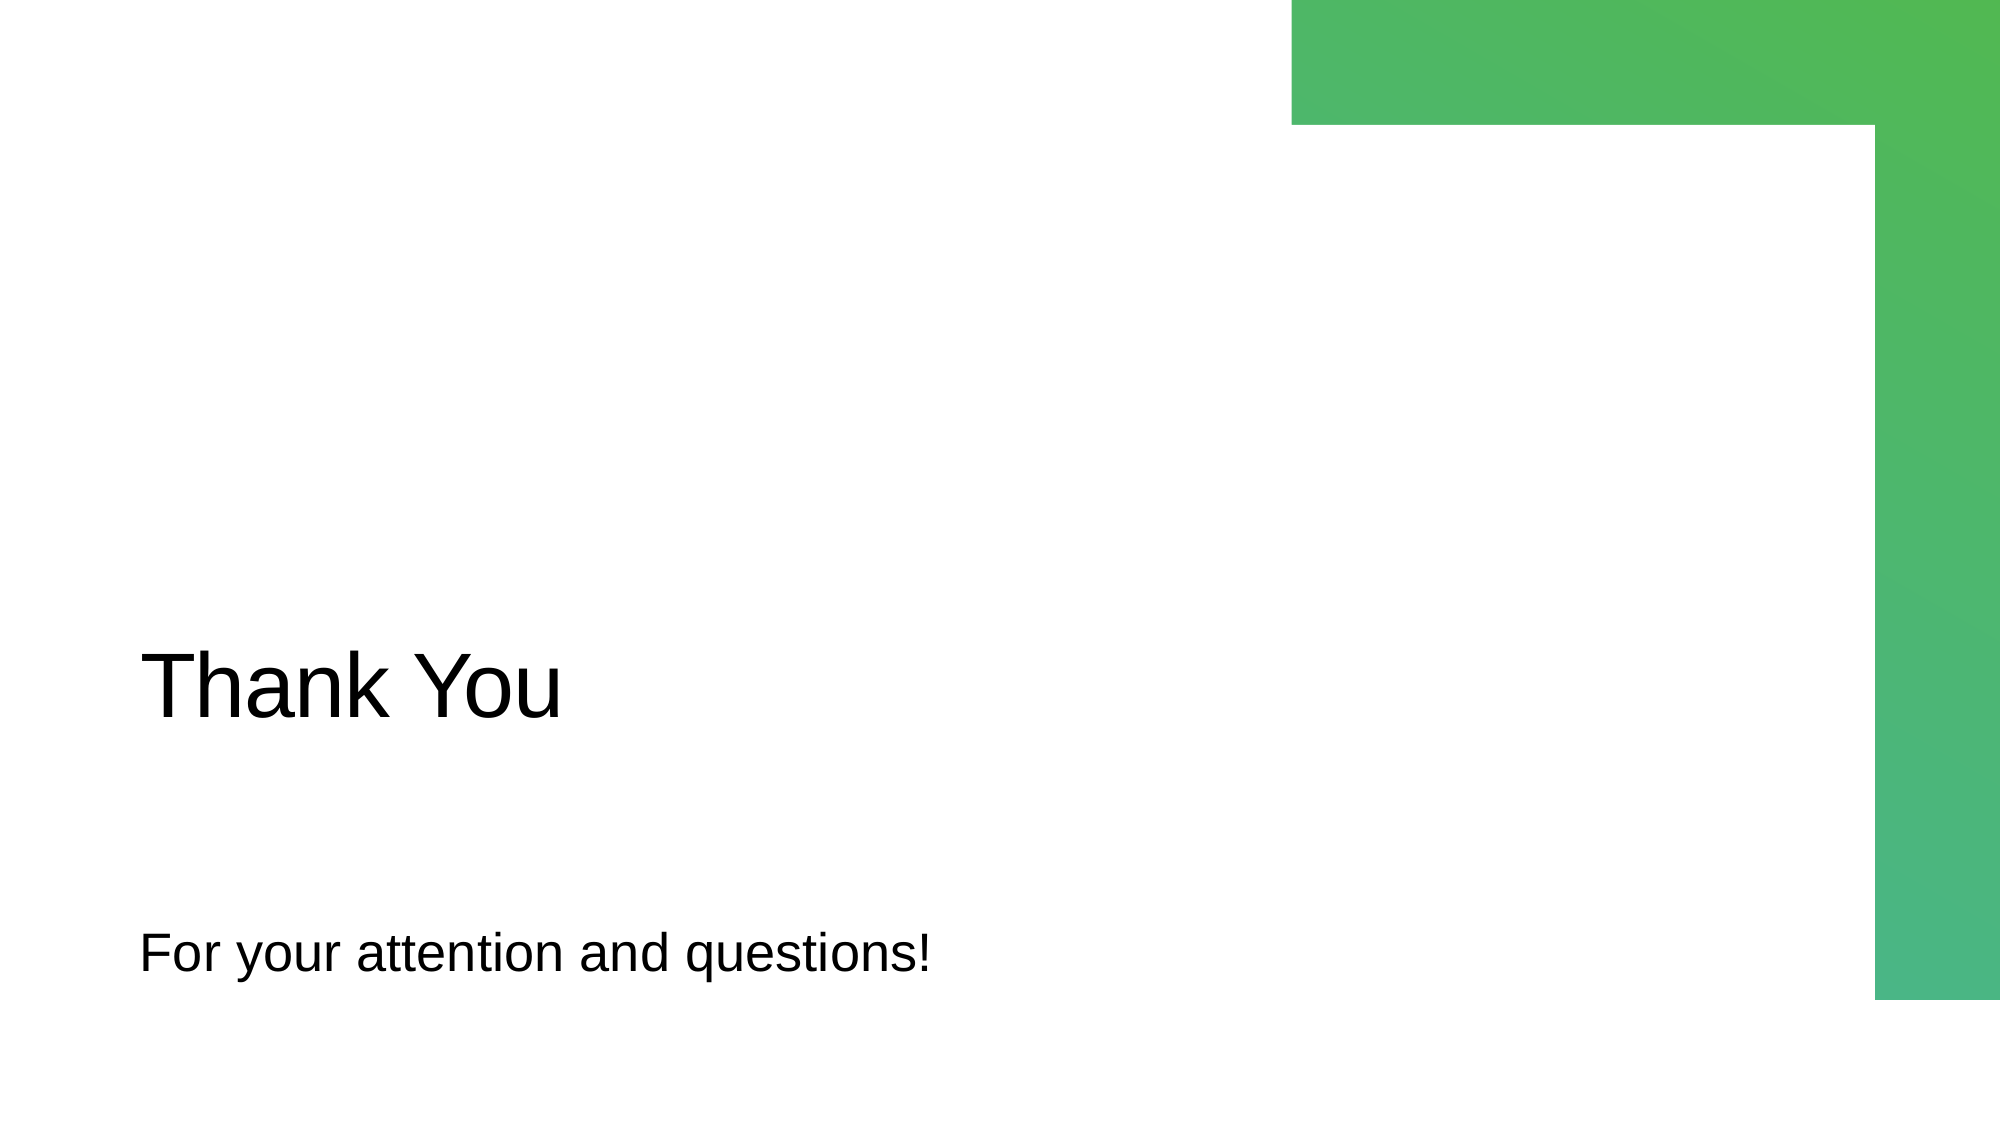

# Thank You
For your attention and questions!